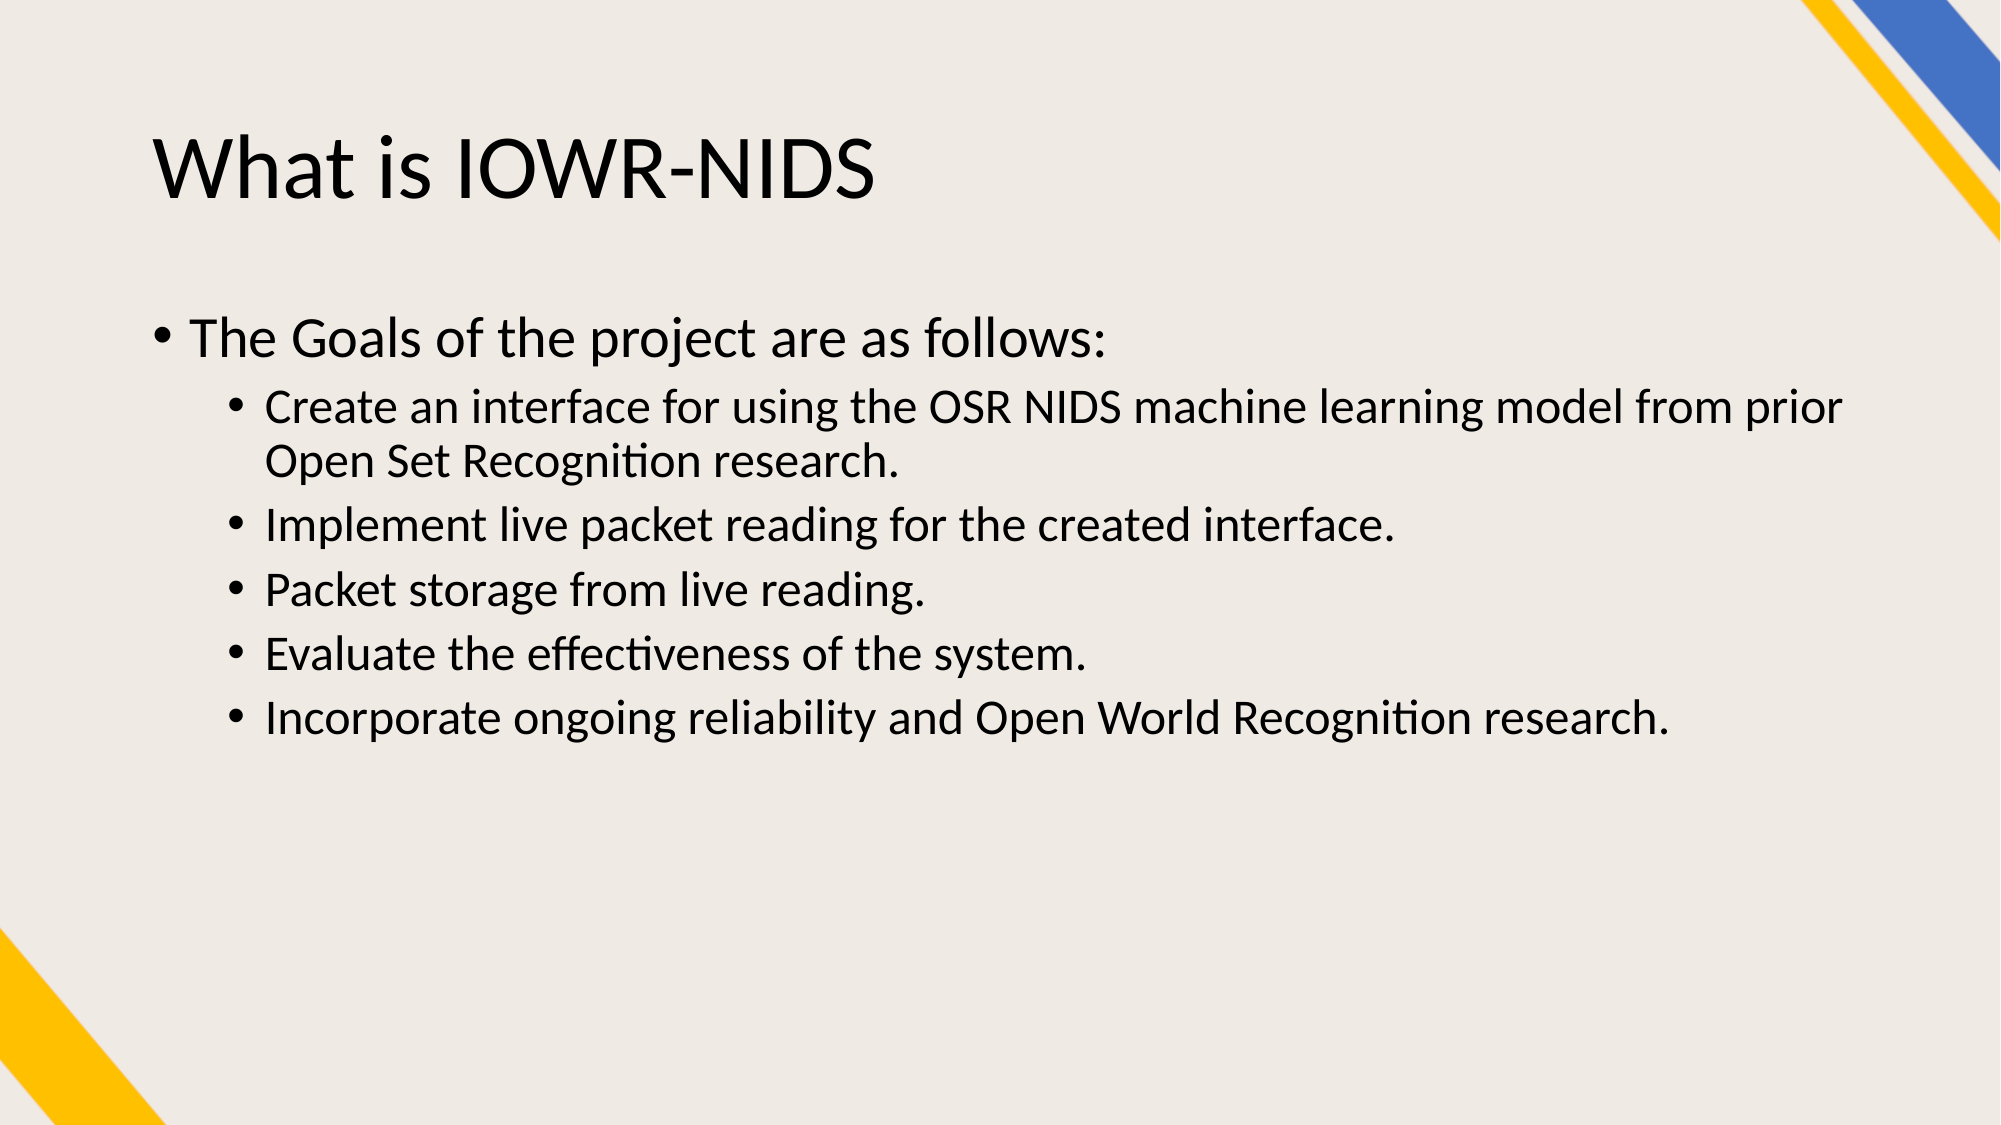

# What is IOWR-NIDS
The Goals of the project are as follows:
Create an interface for using the OSR NIDS machine learning model from prior Open Set Recognition research.
Implement live packet reading for the created interface.
Packet storage from live reading.
Evaluate the effectiveness of the system.
Incorporate ongoing reliability and Open World Recognition research.